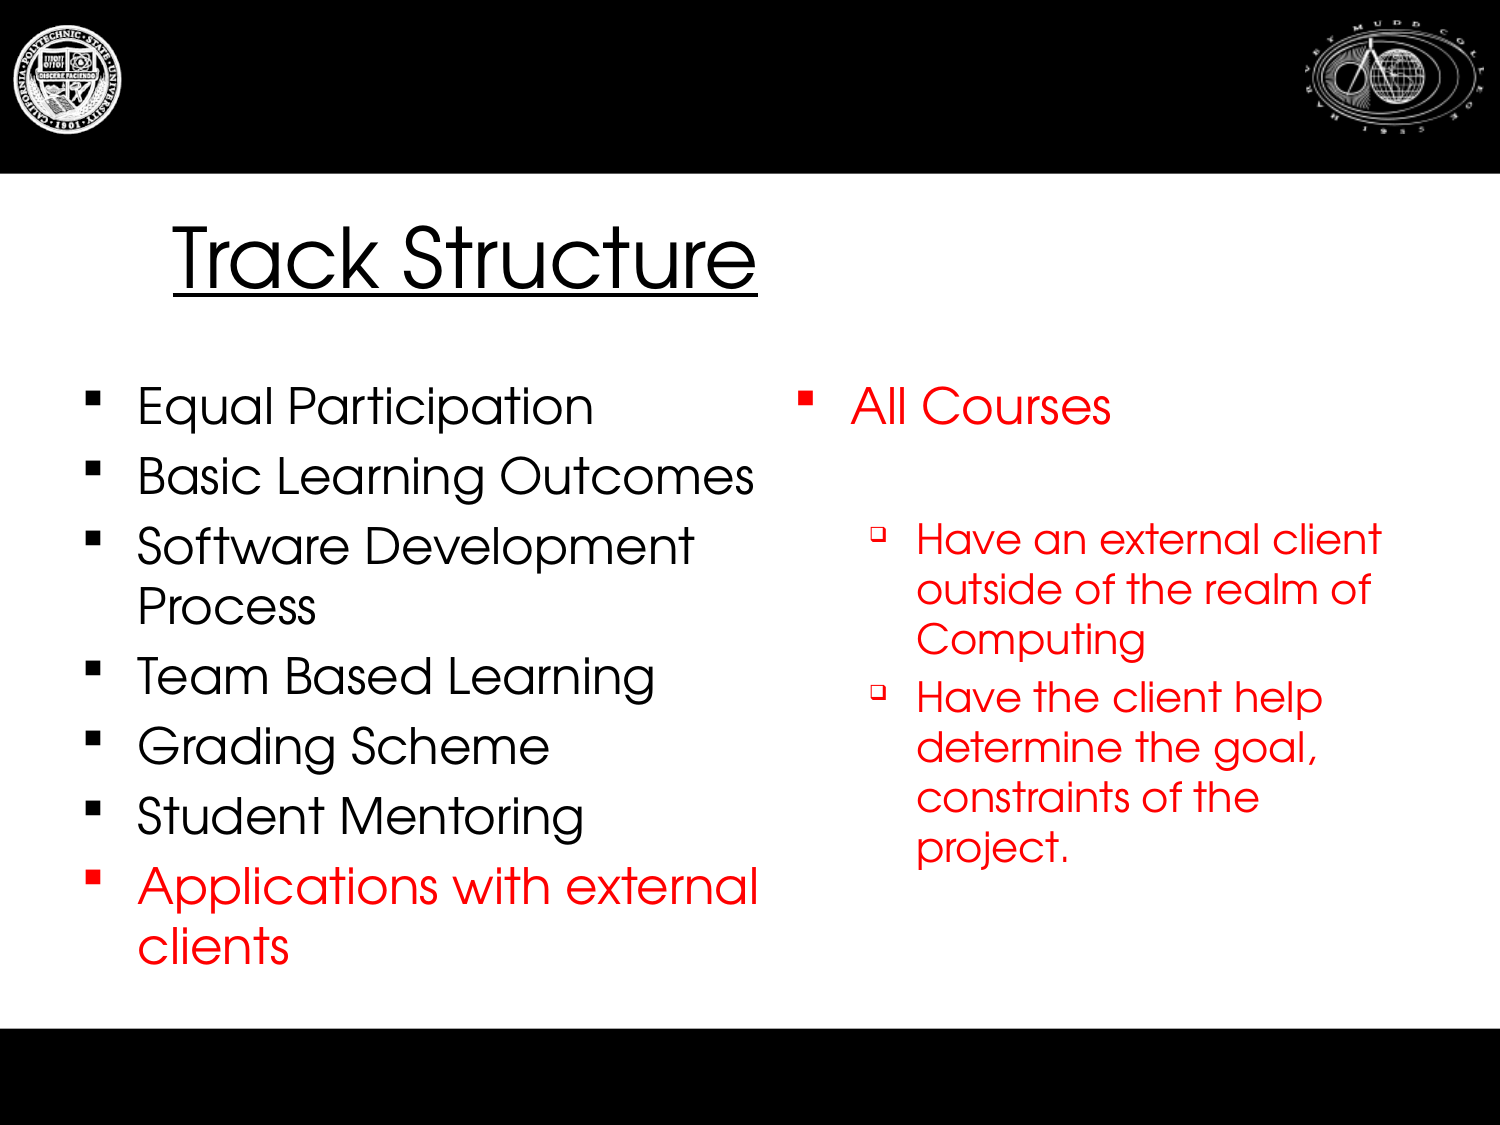

# Track Structure
Equal Participation
Basic Learning Outcomes
Software Development Process
Team Based Learning
Grading Scheme
Student Mentoring
Applications with external clients

All Courses

Have an external client outside of the realm of Computing
Have the client help determine the goal, constraints of the project.